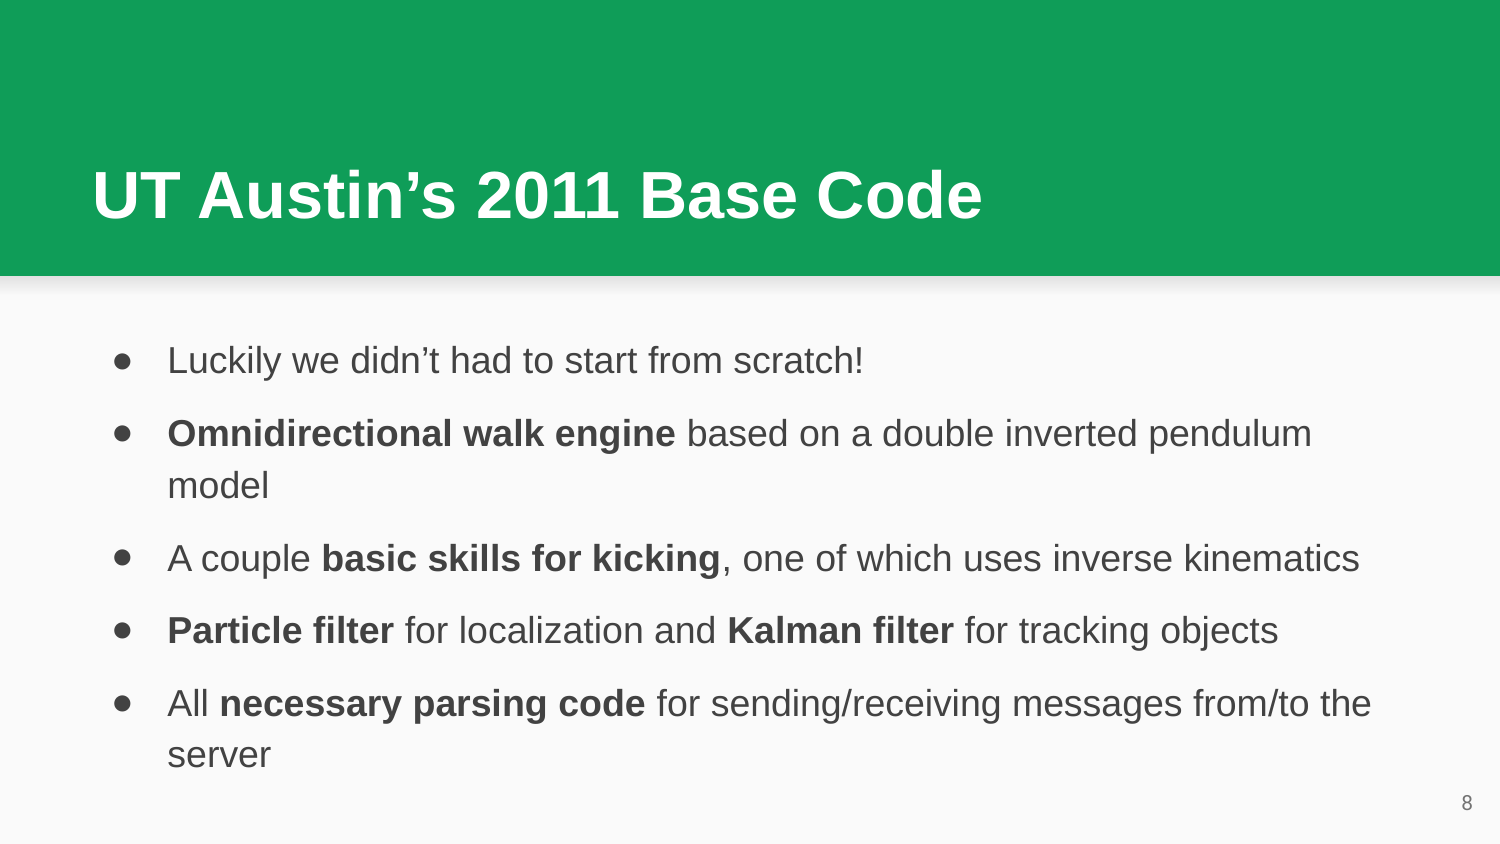

# UT Austin’s 2011 Base Code
Luckily we didn’t had to start from scratch!
Omnidirectional walk engine based on a double inverted pendulum model
A couple basic skills for kicking, one of which uses inverse kinematics
Particle filter for localization and Kalman filter for tracking objects
All necessary parsing code for sending/receiving messages from/to the server
8